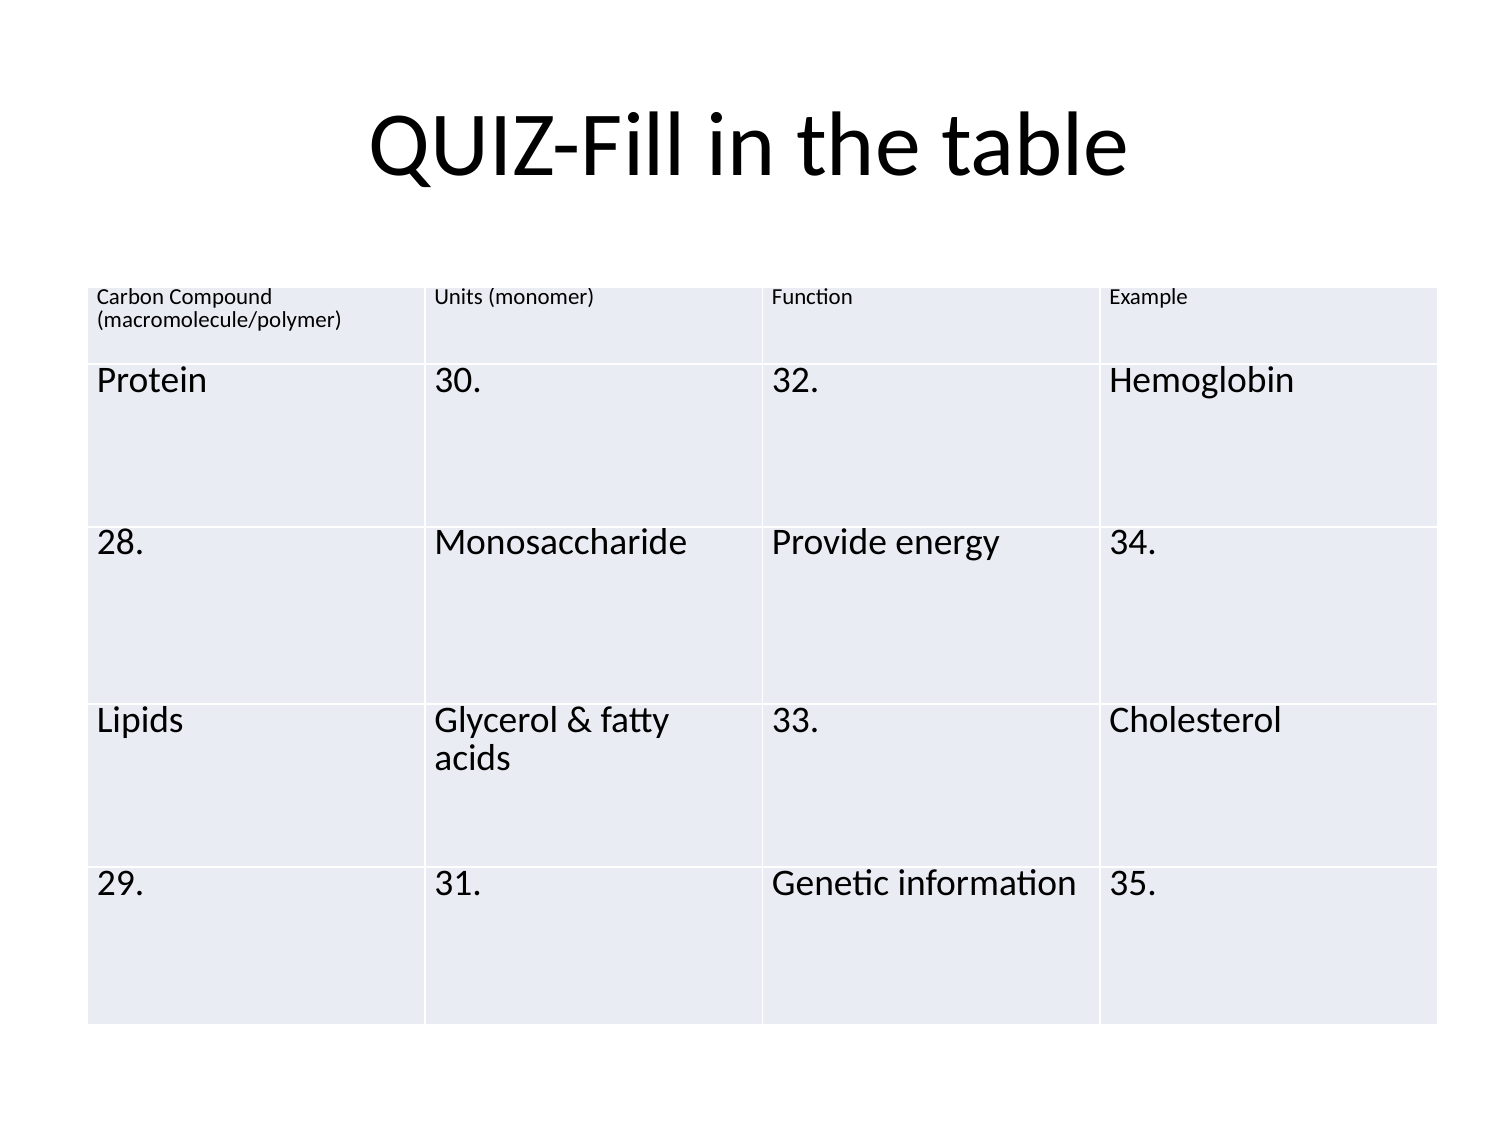

# QUIZ-Fill in the table
| Carbon Compound (macromolecule/polymer) | Units (monomer) | Function | Example |
| --- | --- | --- | --- |
| Protein | 30. | 32. | Hemoglobin |
| 28. | Monosaccharide | Provide energy | 34. |
| Lipids | Glycerol & fatty acids | 33. | Cholesterol |
| 29. | 31. | Genetic information | 35. |